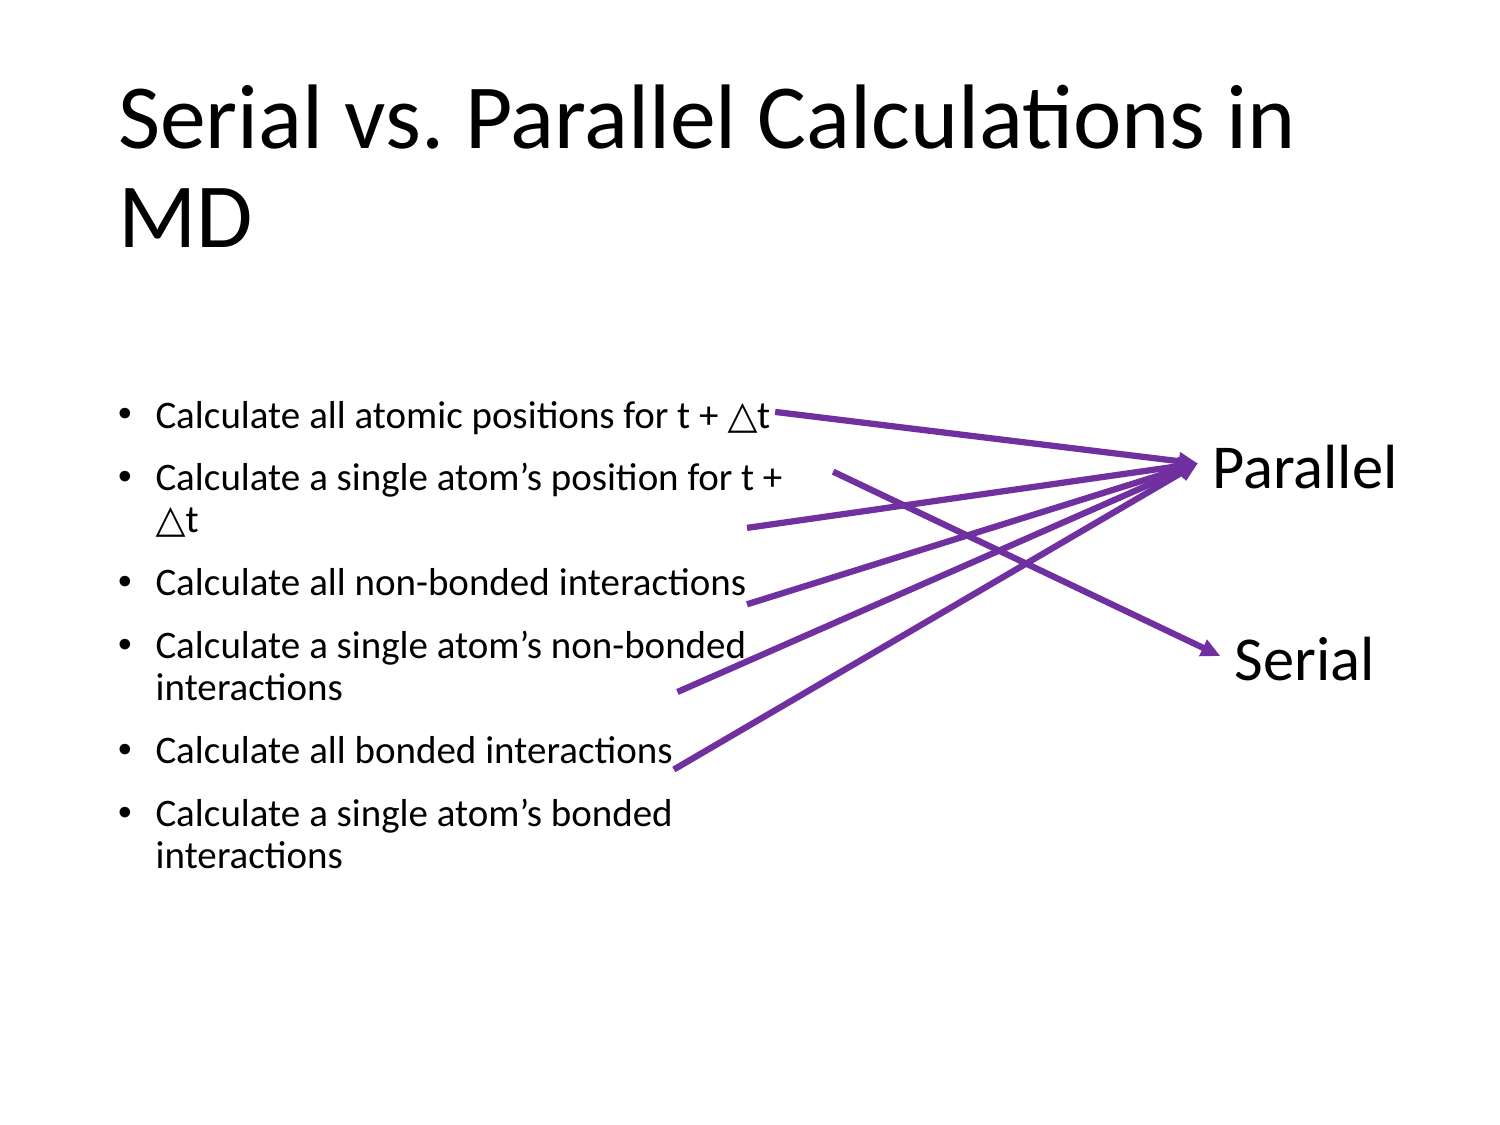

# Serial vs. Parallel Calculations in MD
Calculate all atomic positions for t + △t
Calculate a single atom’s position for t + △t
Calculate all non-bonded interactions
Calculate a single atom’s non-bonded interactions
Calculate all bonded interactions
Calculate a single atom’s bonded interactions
Parallel
Serial